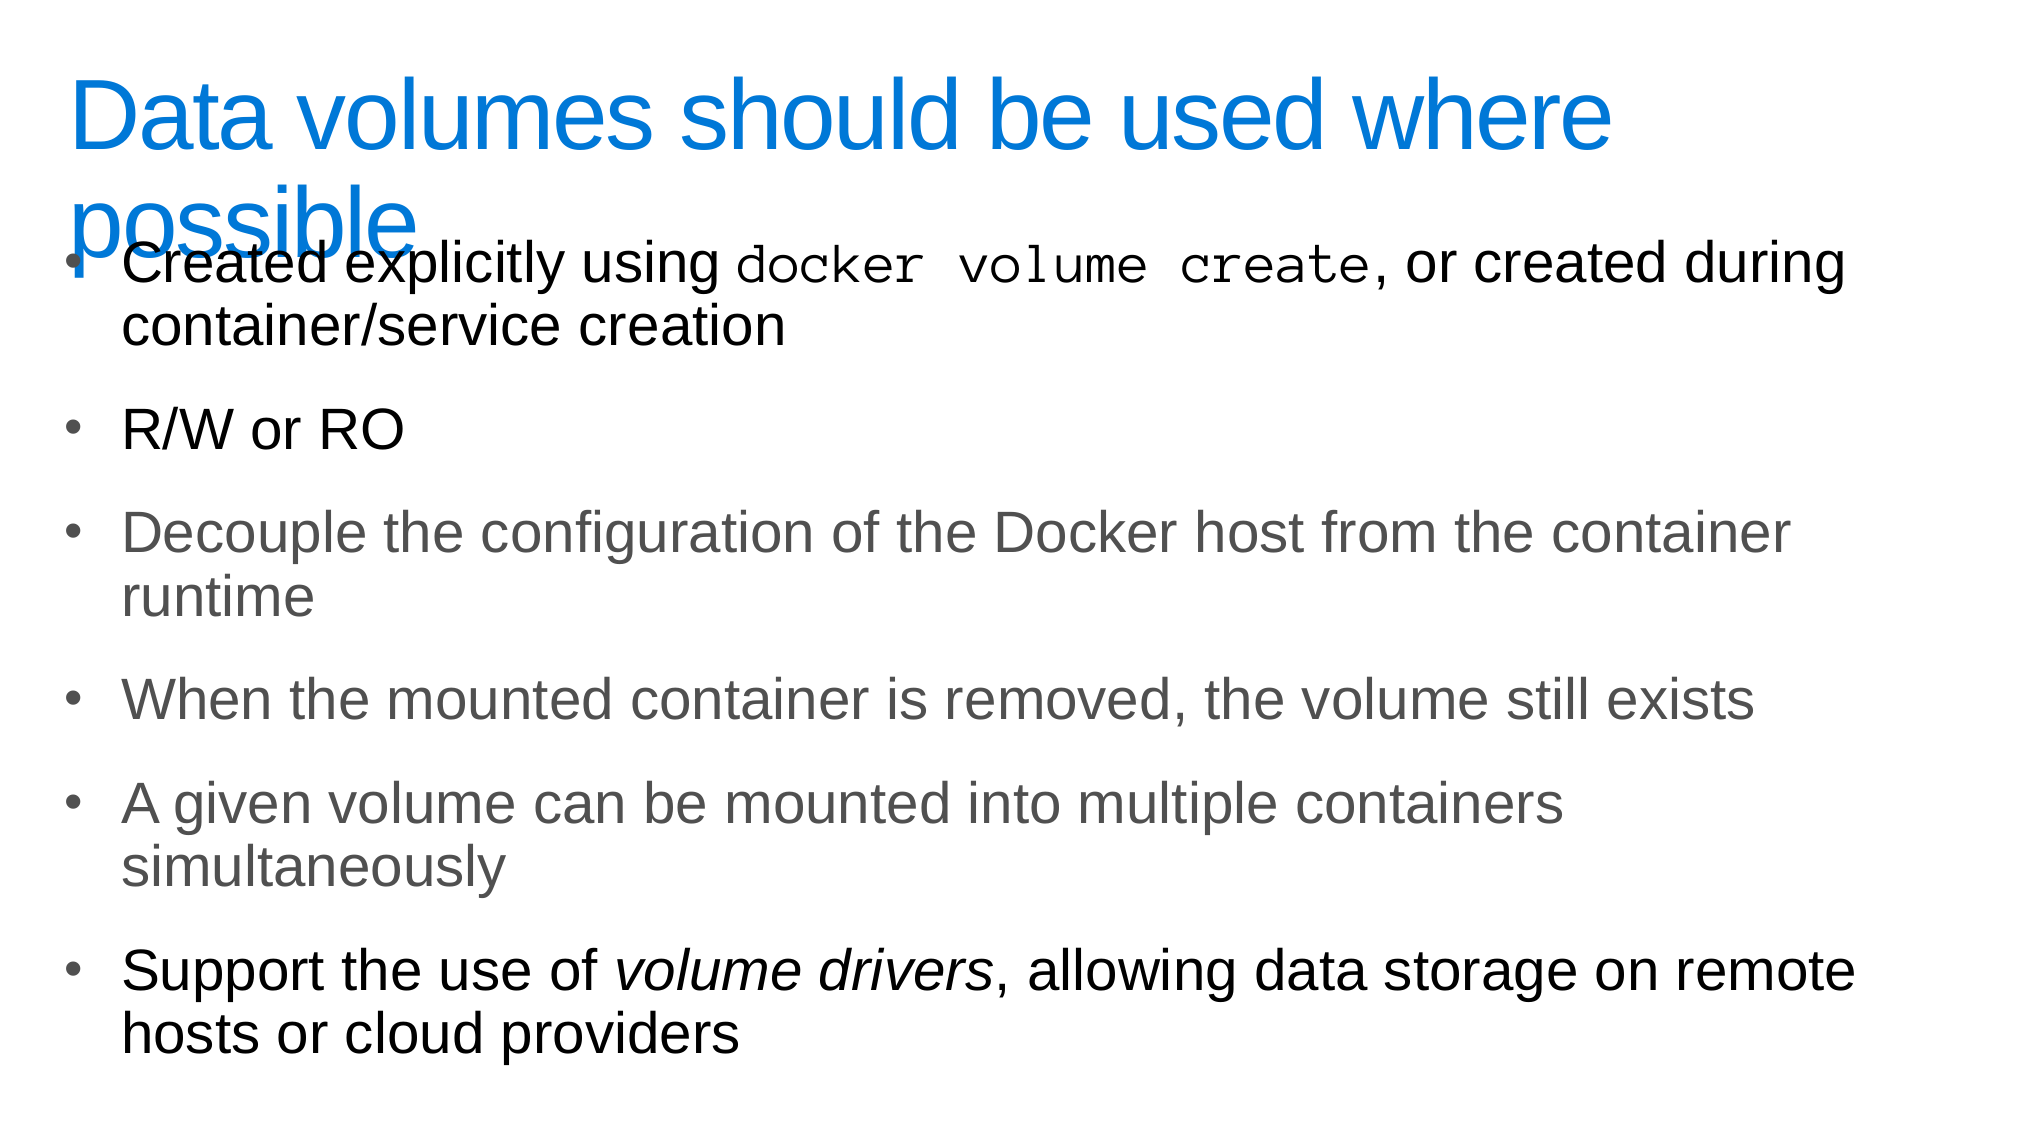

# Data volumes should be used where possible
Created explicitly using docker volume create, or created during container/service creation
R/W or RO
Decouple the configuration of the Docker host from the container runtime
When the mounted container is removed, the volume still exists
A given volume can be mounted into multiple containers simultaneously
Support the use of volume drivers, allowing data storage on remote hosts or cloud providers